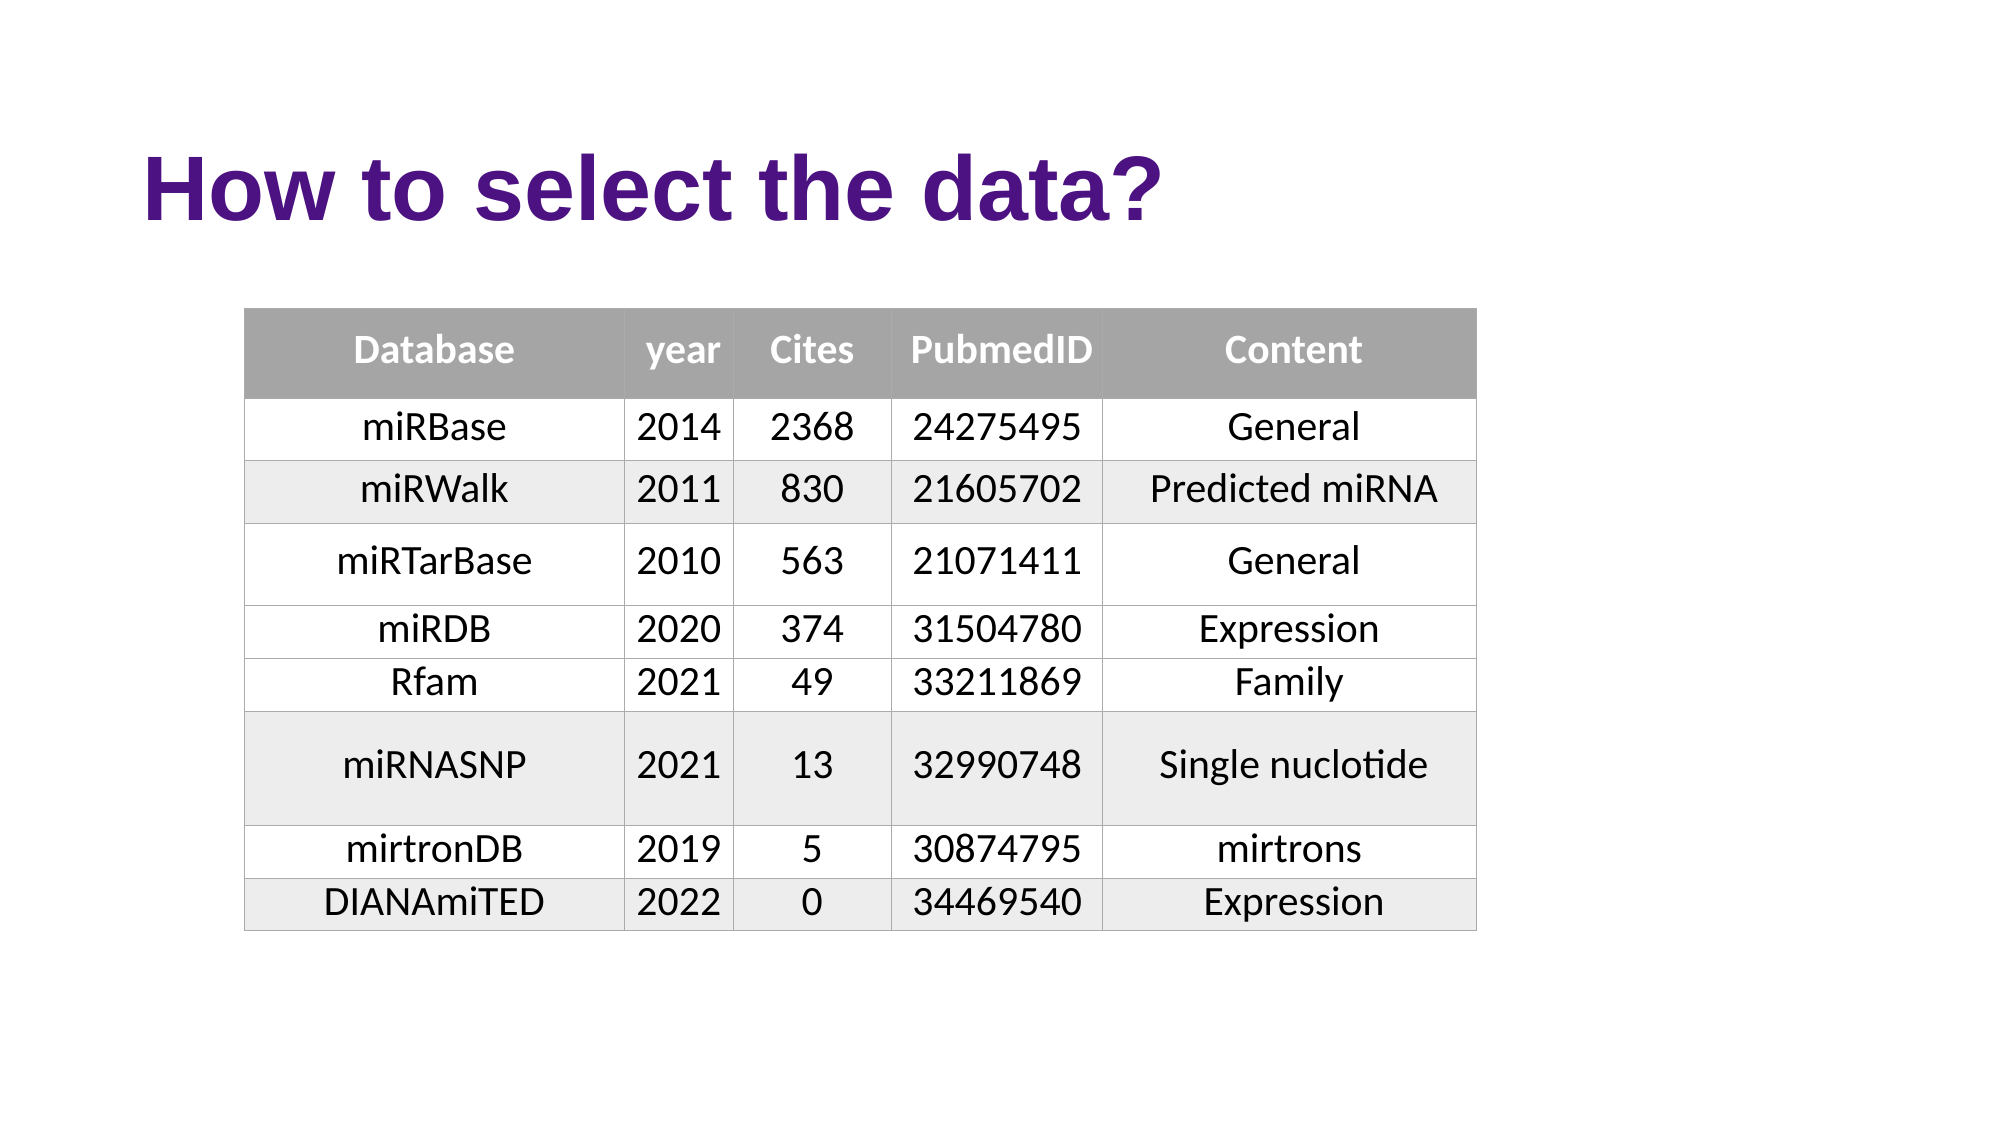

# How to select the data?

| Database | year | Cites | PubmedID | Content |
| --- | --- | --- | --- | --- |
| miRBase | 2014 | 2368 | 24275495 | General |
| miRWalk | 2011 | 830 | 21605702 | Predicted miRNA |
| miRTarBase | 2010 | 563 | 21071411 | General |
| miRDB | 2020 | 374 | 31504780 | Expression |
| Rfam | 2021 | 49 | 33211869 | Family |
| miRNASNP | 2021 | 13 | 32990748 | Single nuclotide |
| mirtronDB | 2019 | 5 | 30874795 | mirtrons |
| DIANAmiTED | 2022 | 0 | 34469540 | Expression |